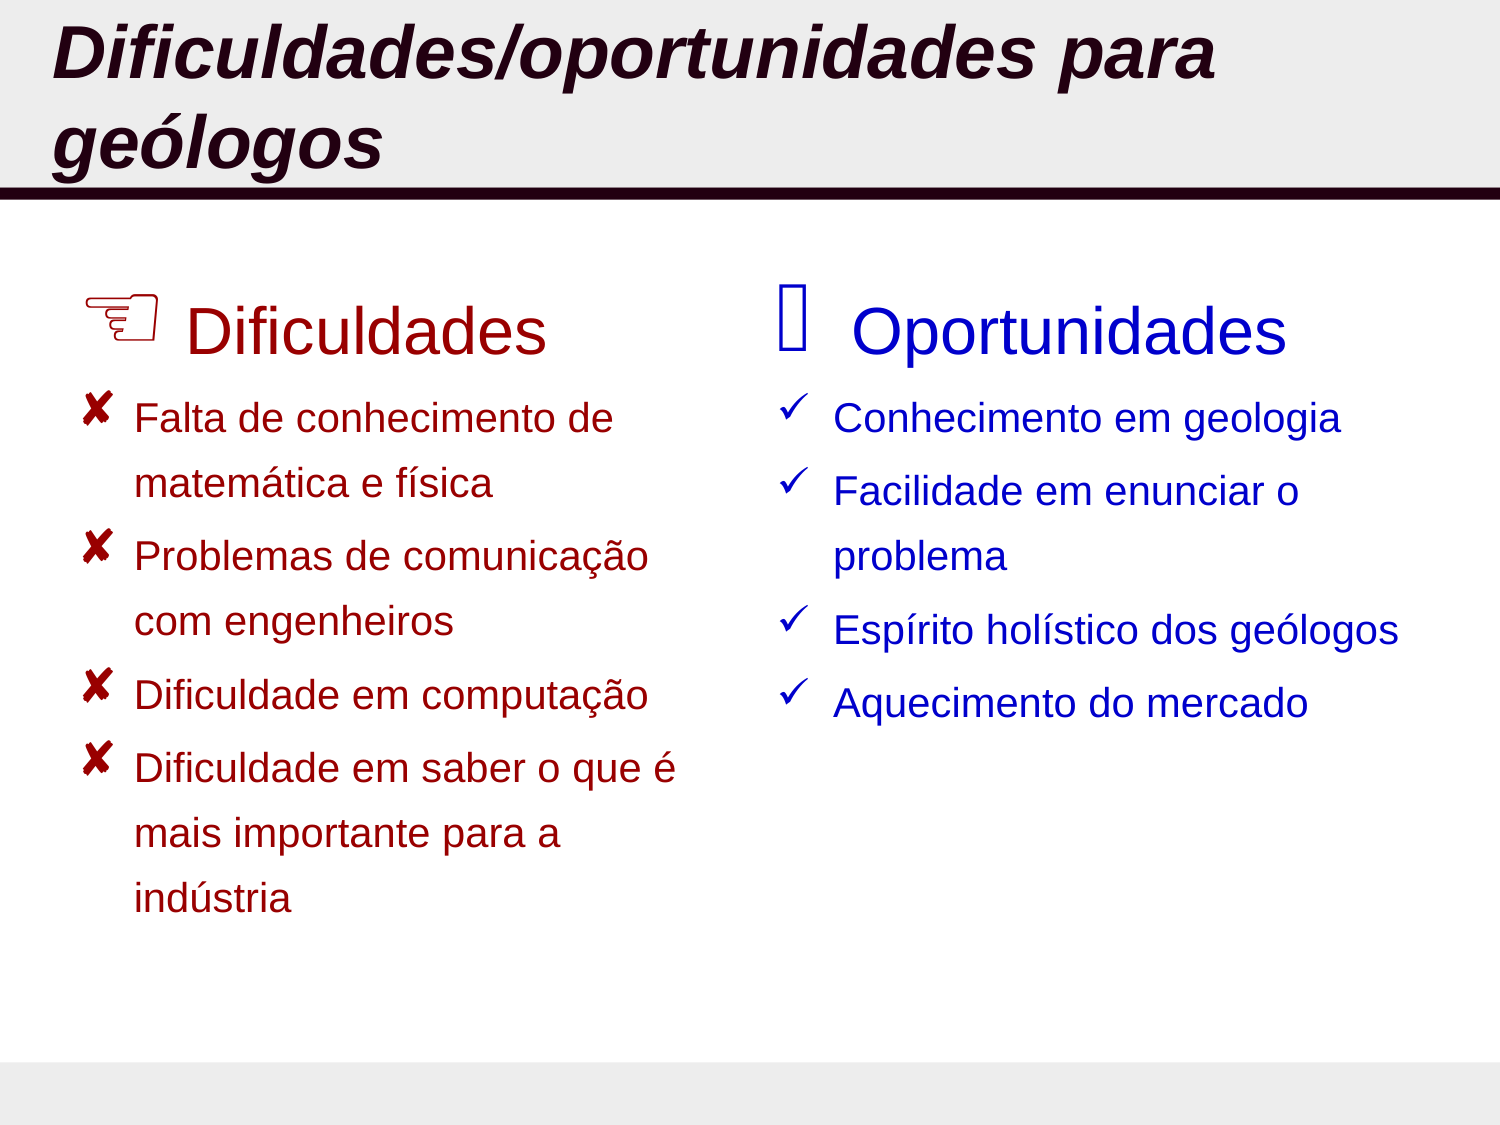

# Dificuldades/oportunidades para geólogos
 Dificuldades
Falta de conhecimento de matemática e física
Problemas de comunicação com engenheiros
Dificuldade em computação
Dificuldade em saber o que é mais importante para a indústria
 Oportunidades
Conhecimento em geologia
Facilidade em enunciar o problema
Espírito holístico dos geólogos
Aquecimento do mercado